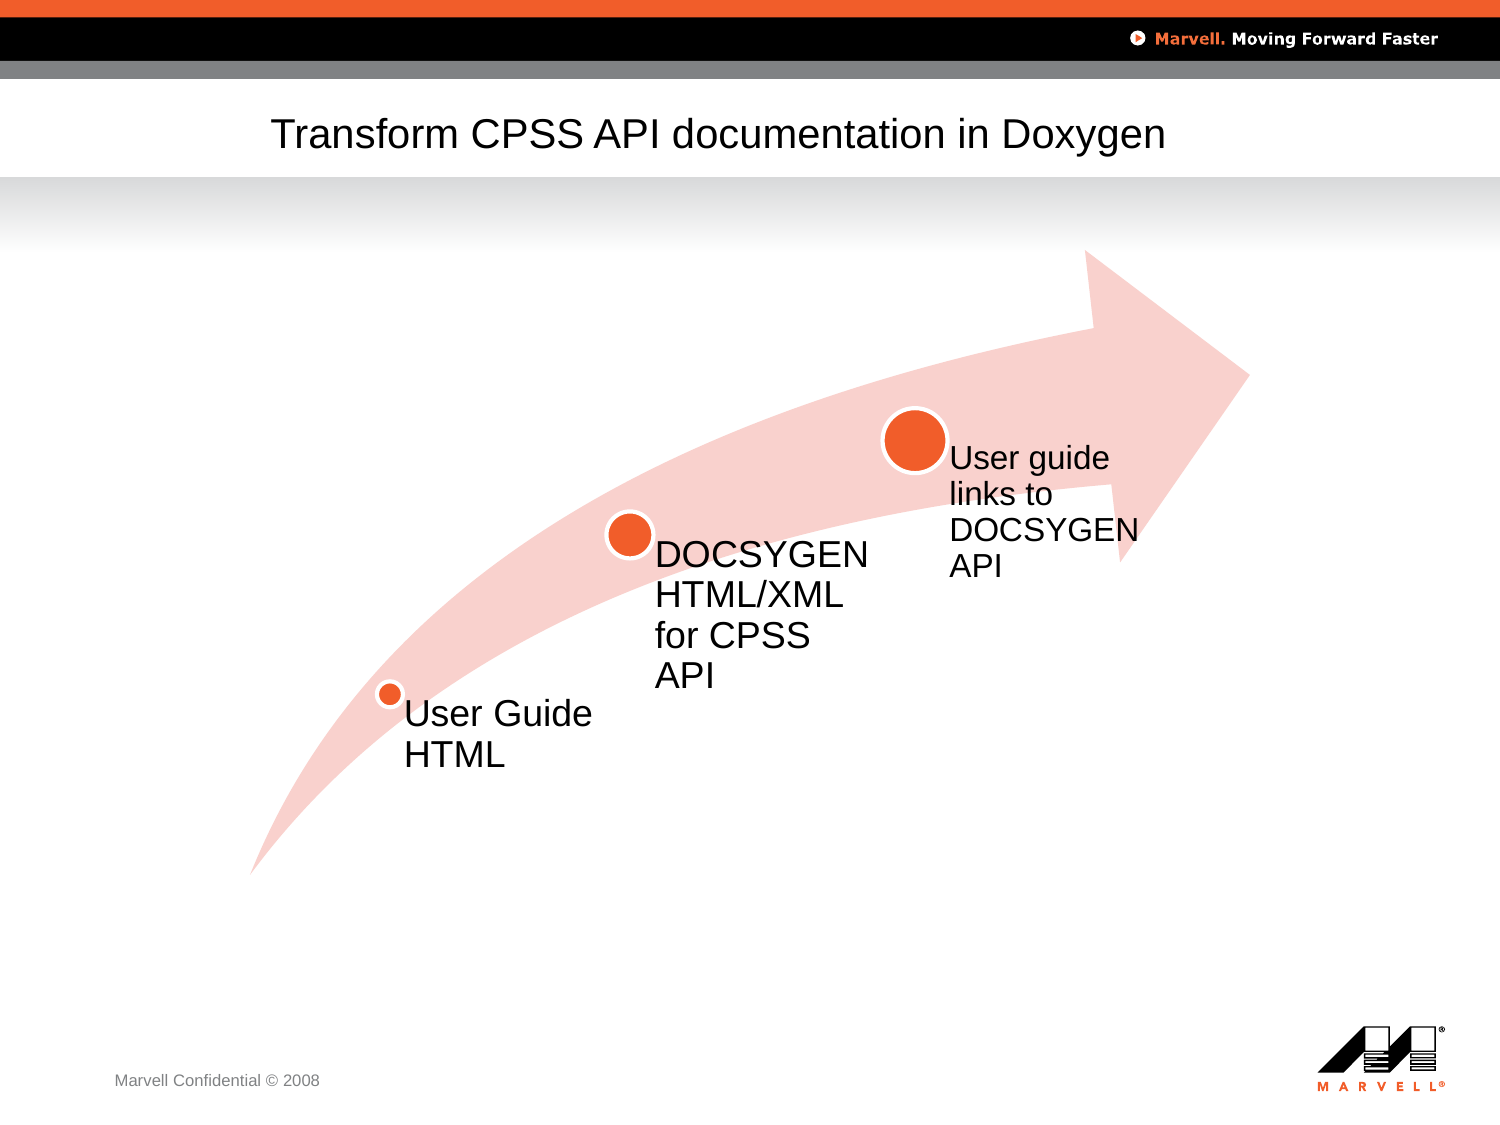

#
Transform CPSS API documentation in Doxygen

User Guide HTML
DOCSYGEN HTML/XML for CPSS  API
User guide links to  DOCSYGEN API